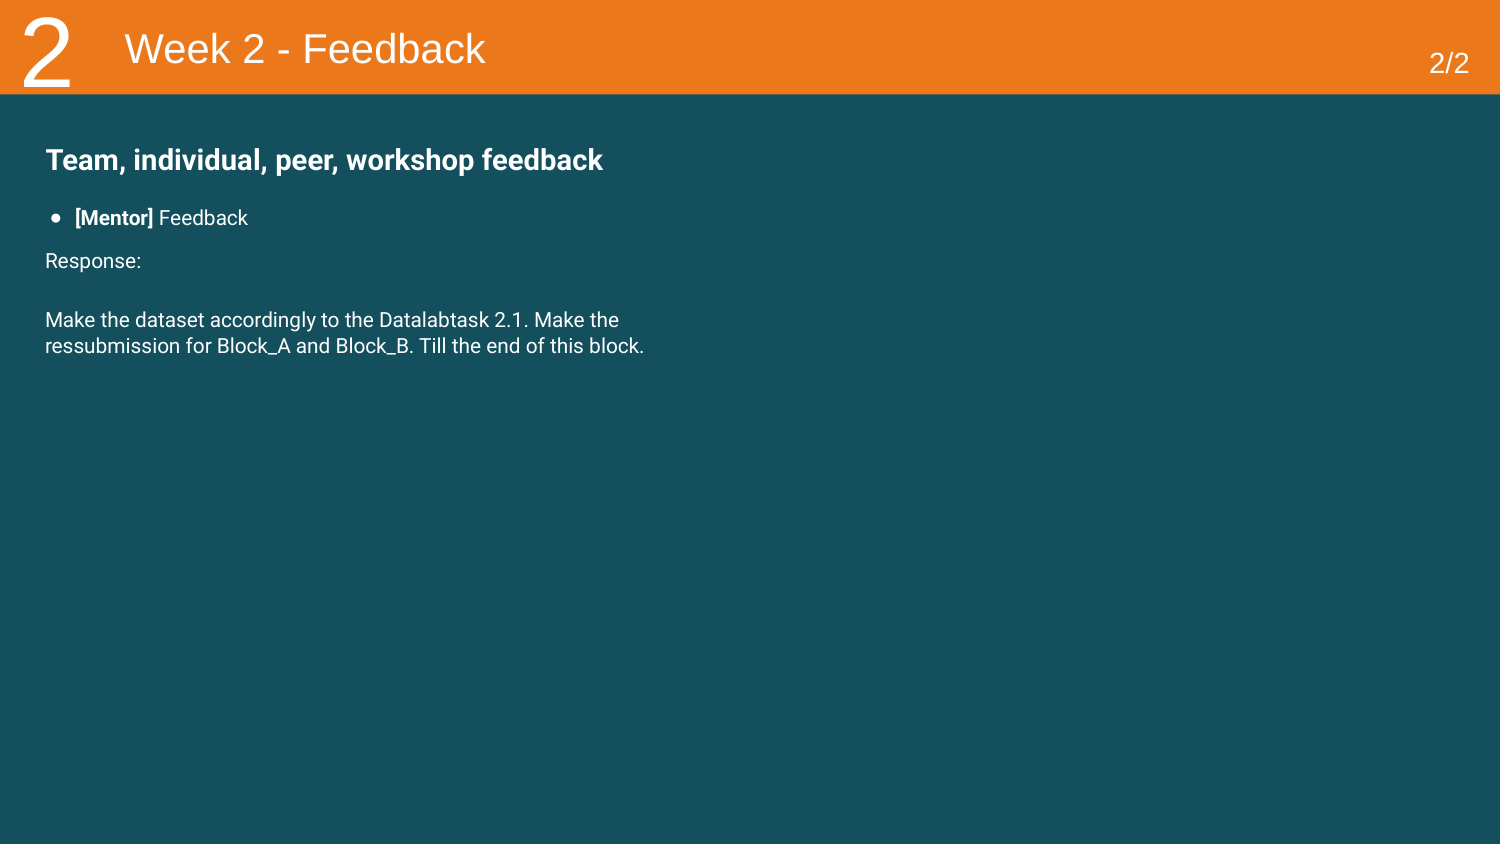

2
# Week 2 - Feedback
2/2
Team, individual, peer, workshop feedback
[Mentor] Feedback
Response:
Make the dataset accordingly to the Datalabtask 2.1. Make the ressubmission for Block_A and Block_B. Till the end of this block.